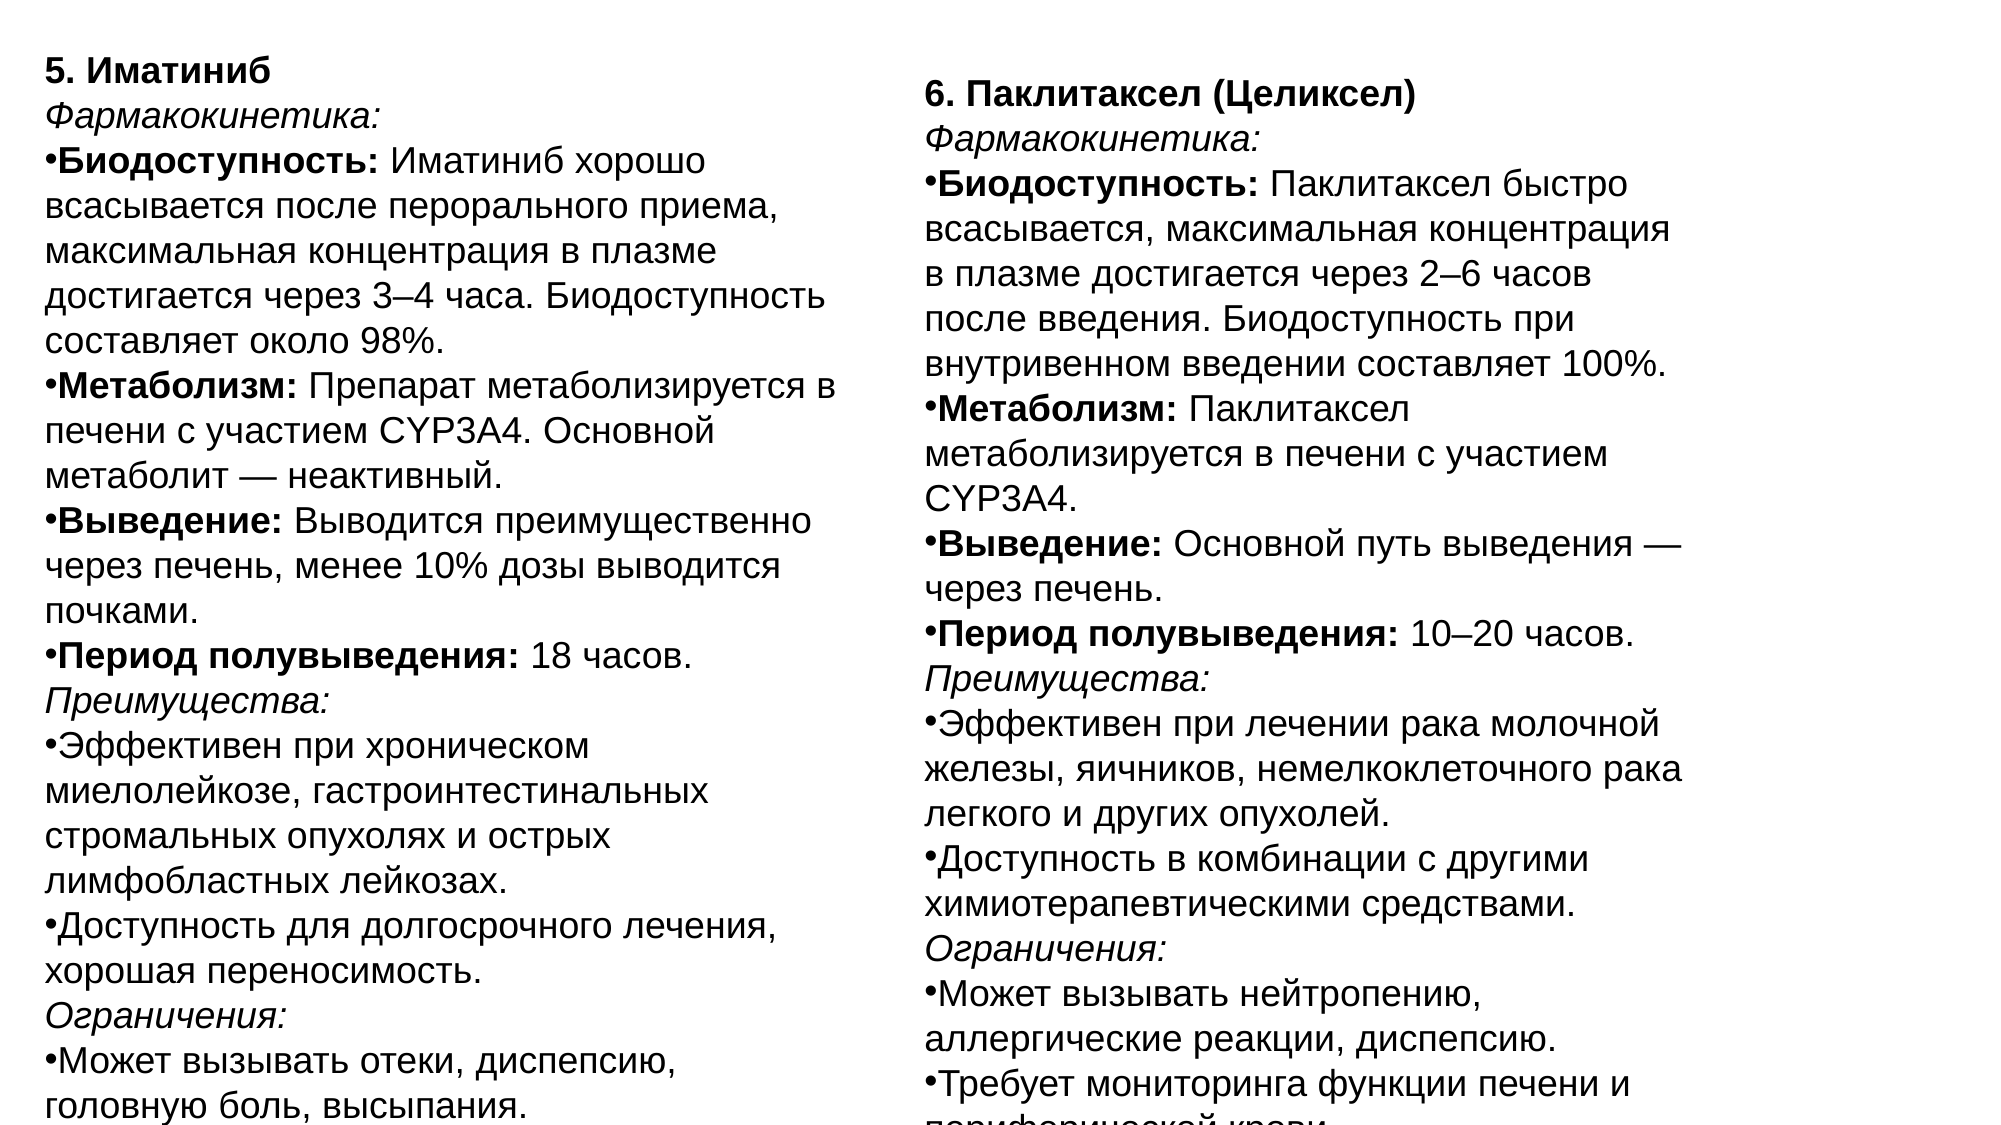

5. Иматиниб
Фармакокинетика:
Биодоступность: Иматиниб хорошо всасывается после перорального приема, максимальная концентрация в плазме достигается через 3–4 часа. Биодоступность составляет около 98%.
Метаболизм: Препарат метаболизируется в печени с участием CYP3A4. Основной метаболит — неактивный.
Выведение: Выводится преимущественно через печень, менее 10% дозы выводится почками.
Период полувыведения: 18 часов.
Преимущества:
Эффективен при хроническом миелолейкозе, гастроинтестинальных стромальных опухолях и острых лимфобластных лейкозах.
Доступность для долгосрочного лечения, хорошая переносимость.
Ограничения:
Может вызывать отеки, диспепсию, головную боль, высыпания.
Требует регулярного мониторинга функции печени, почек и крови.
6. Паклитаксел (Целиксел)
Фармакокинетика:
Биодоступность: Паклитаксел быстро всасывается, максимальная концентрация в плазме достигается через 2–6 часов после введения. Биодоступность при внутривенном введении составляет 100%.
Метаболизм: Паклитаксел метаболизируется в печени с участием CYP3A4.
Выведение: Основной путь выведения — через печень.
Период полувыведения: 10–20 часов.
Преимущества:
Эффективен при лечении рака молочной железы, яичников, немелкоклеточного рака легкого и других опухолей.
Доступность в комбинации с другими химиотерапевтическими средствами.
Ограничения:
Может вызывать нейтропению, аллергические реакции, диспепсию.
Требует мониторинга функции печени и периферической крови.